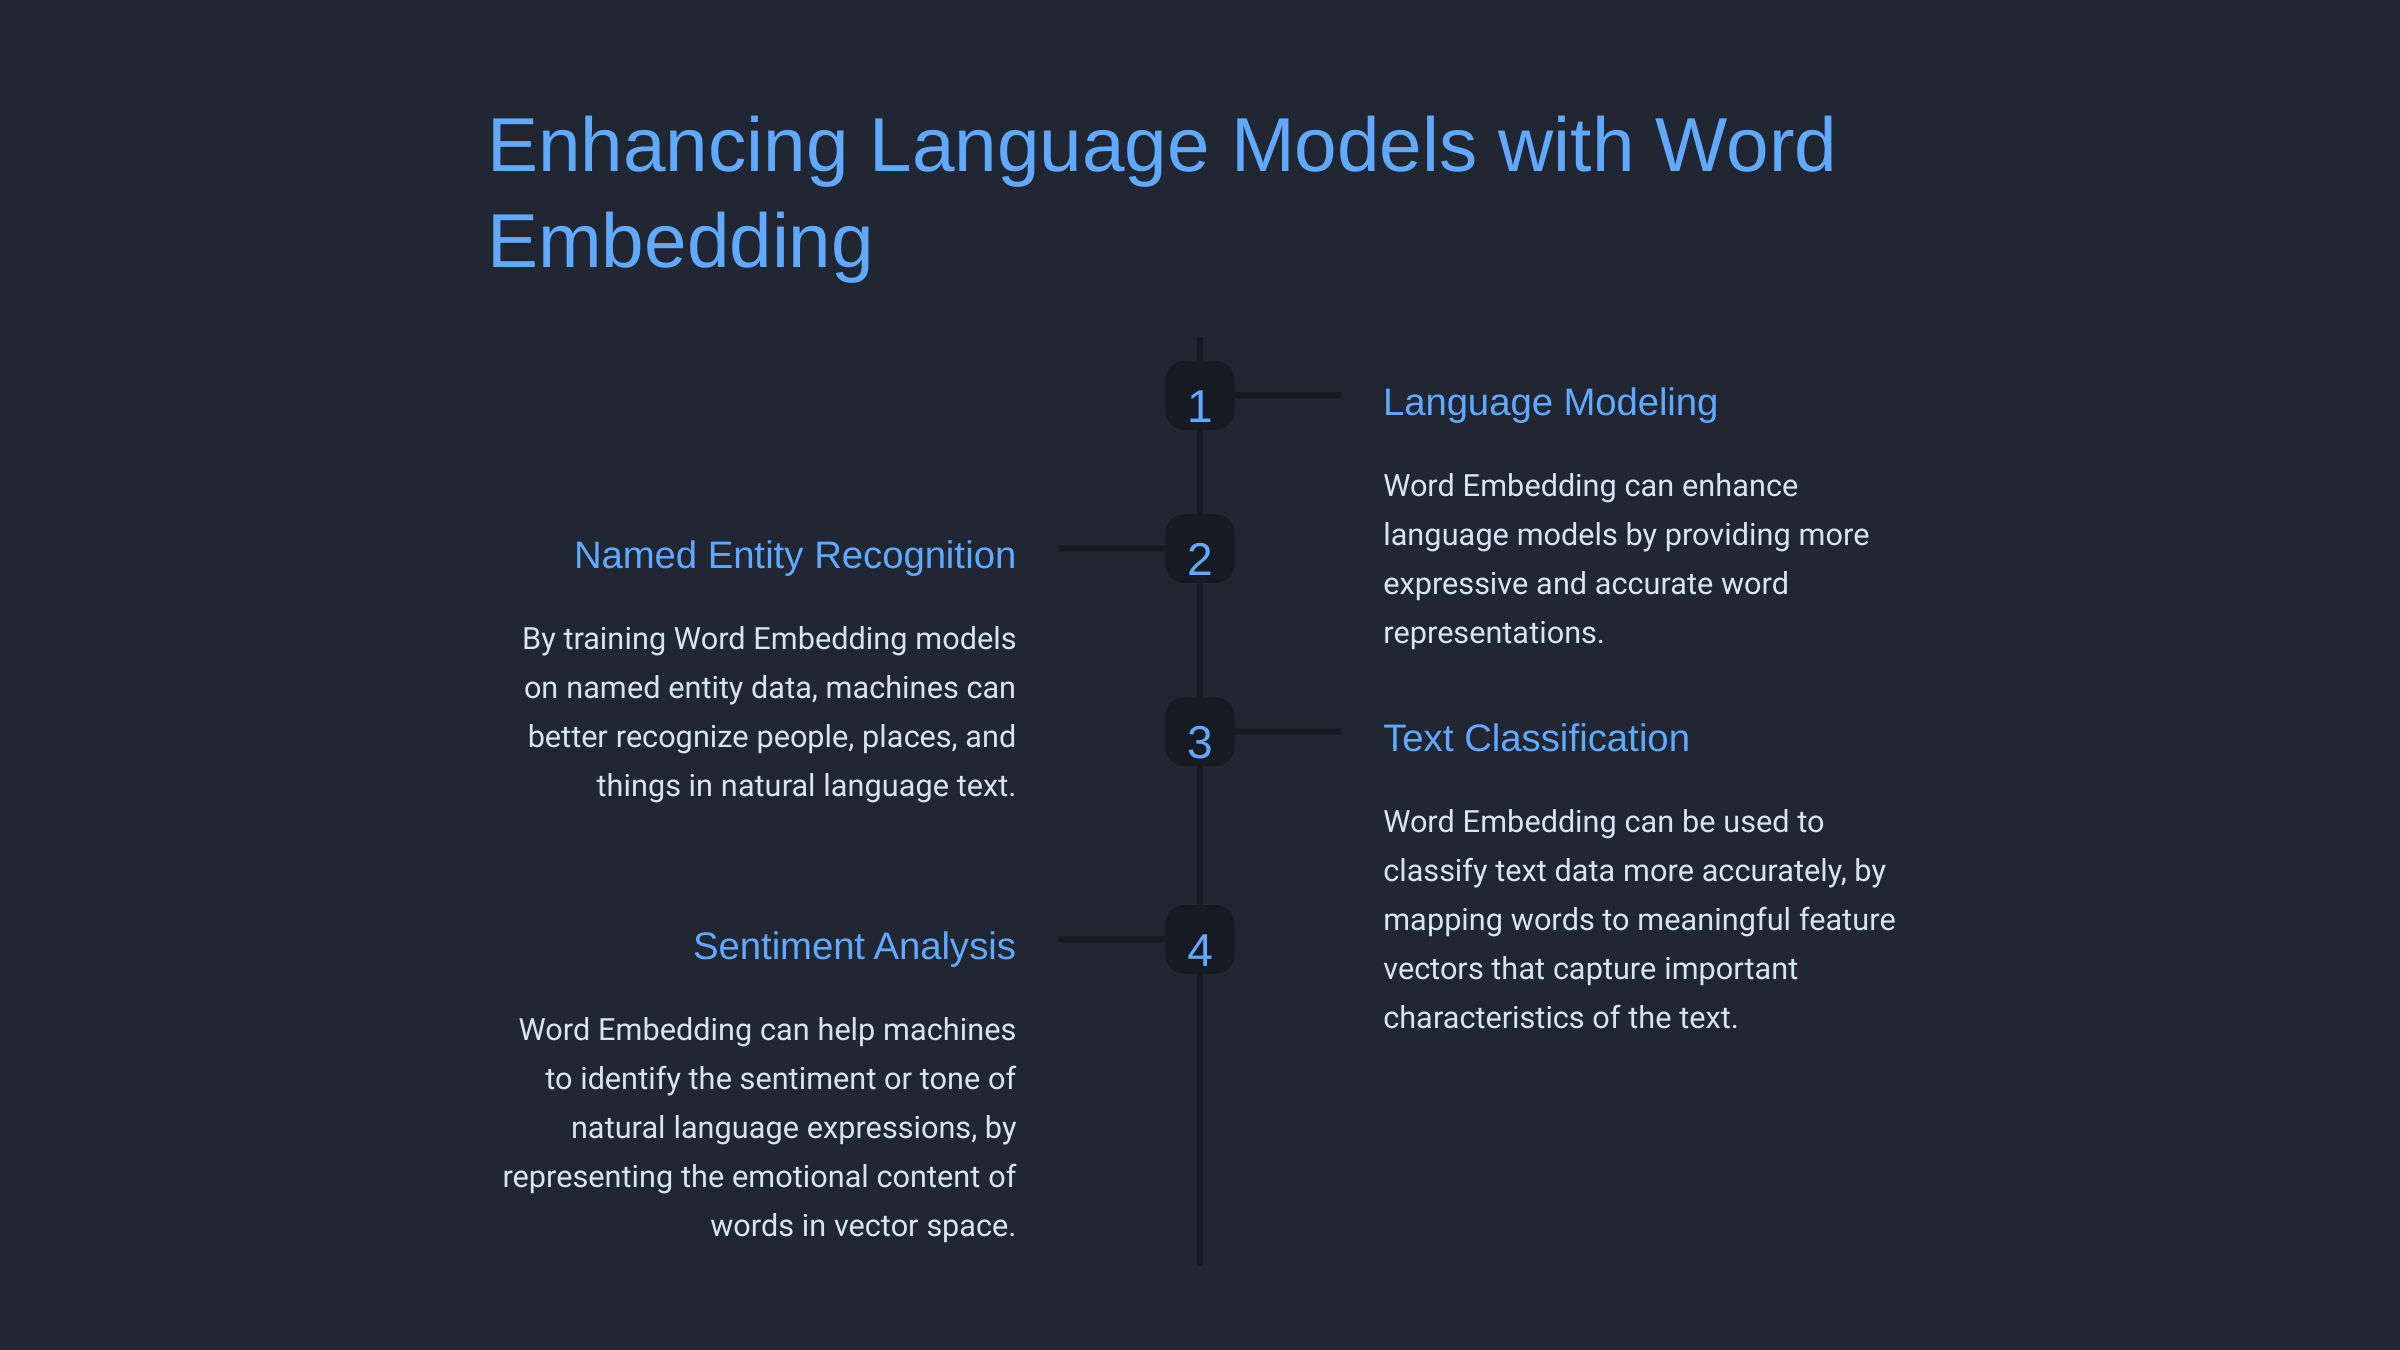

Enhancing Language Models with Word Embedding

1
Language Modeling

Word Embedding can enhance language models by providing more expressive and accurate word representations.

2
Named Entity Recognition

By training Word Embedding models on named entity data, machines can better recognize people, places, and things in natural language text.

3
Text Classification

Word Embedding can be used to classify text data more accurately, by mapping words to meaningful feature vectors that capture important characteristics of the text.

4
Sentiment Analysis

Word Embedding can help machines to identify the sentiment or tone of natural language expressions, by representing the emotional content of words in vector space.